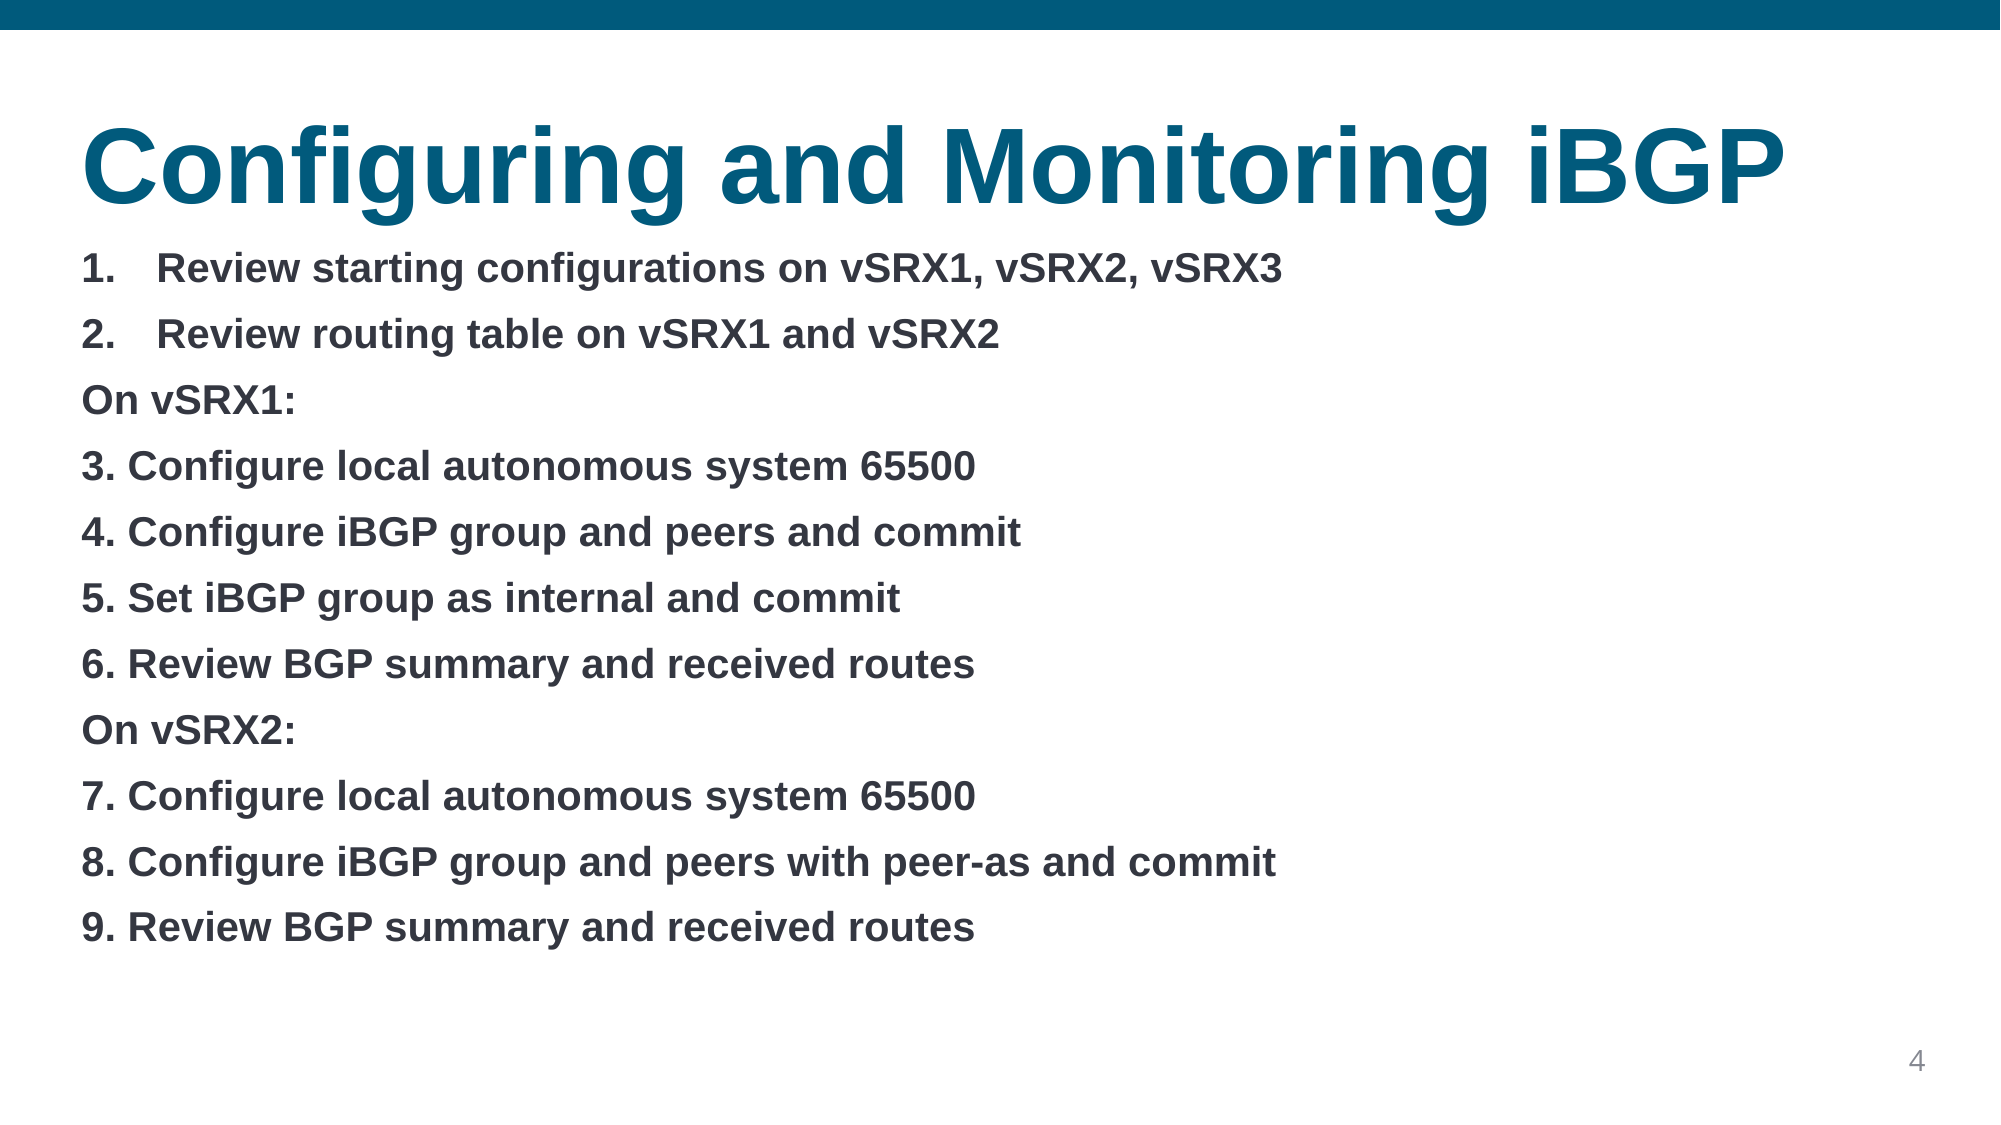

# Configuring and Monitoring iBGP
Review starting configurations on vSRX1, vSRX2, vSRX3
Review routing table on vSRX1 and vSRX2
On vSRX1:
3. Configure local autonomous system 65500
4. Configure iBGP group and peers and commit
5. Set iBGP group as internal and commit
6. Review BGP summary and received routes
On vSRX2:
7. Configure local autonomous system 65500
8. Configure iBGP group and peers with peer-as and commit
9. Review BGP summary and received routes